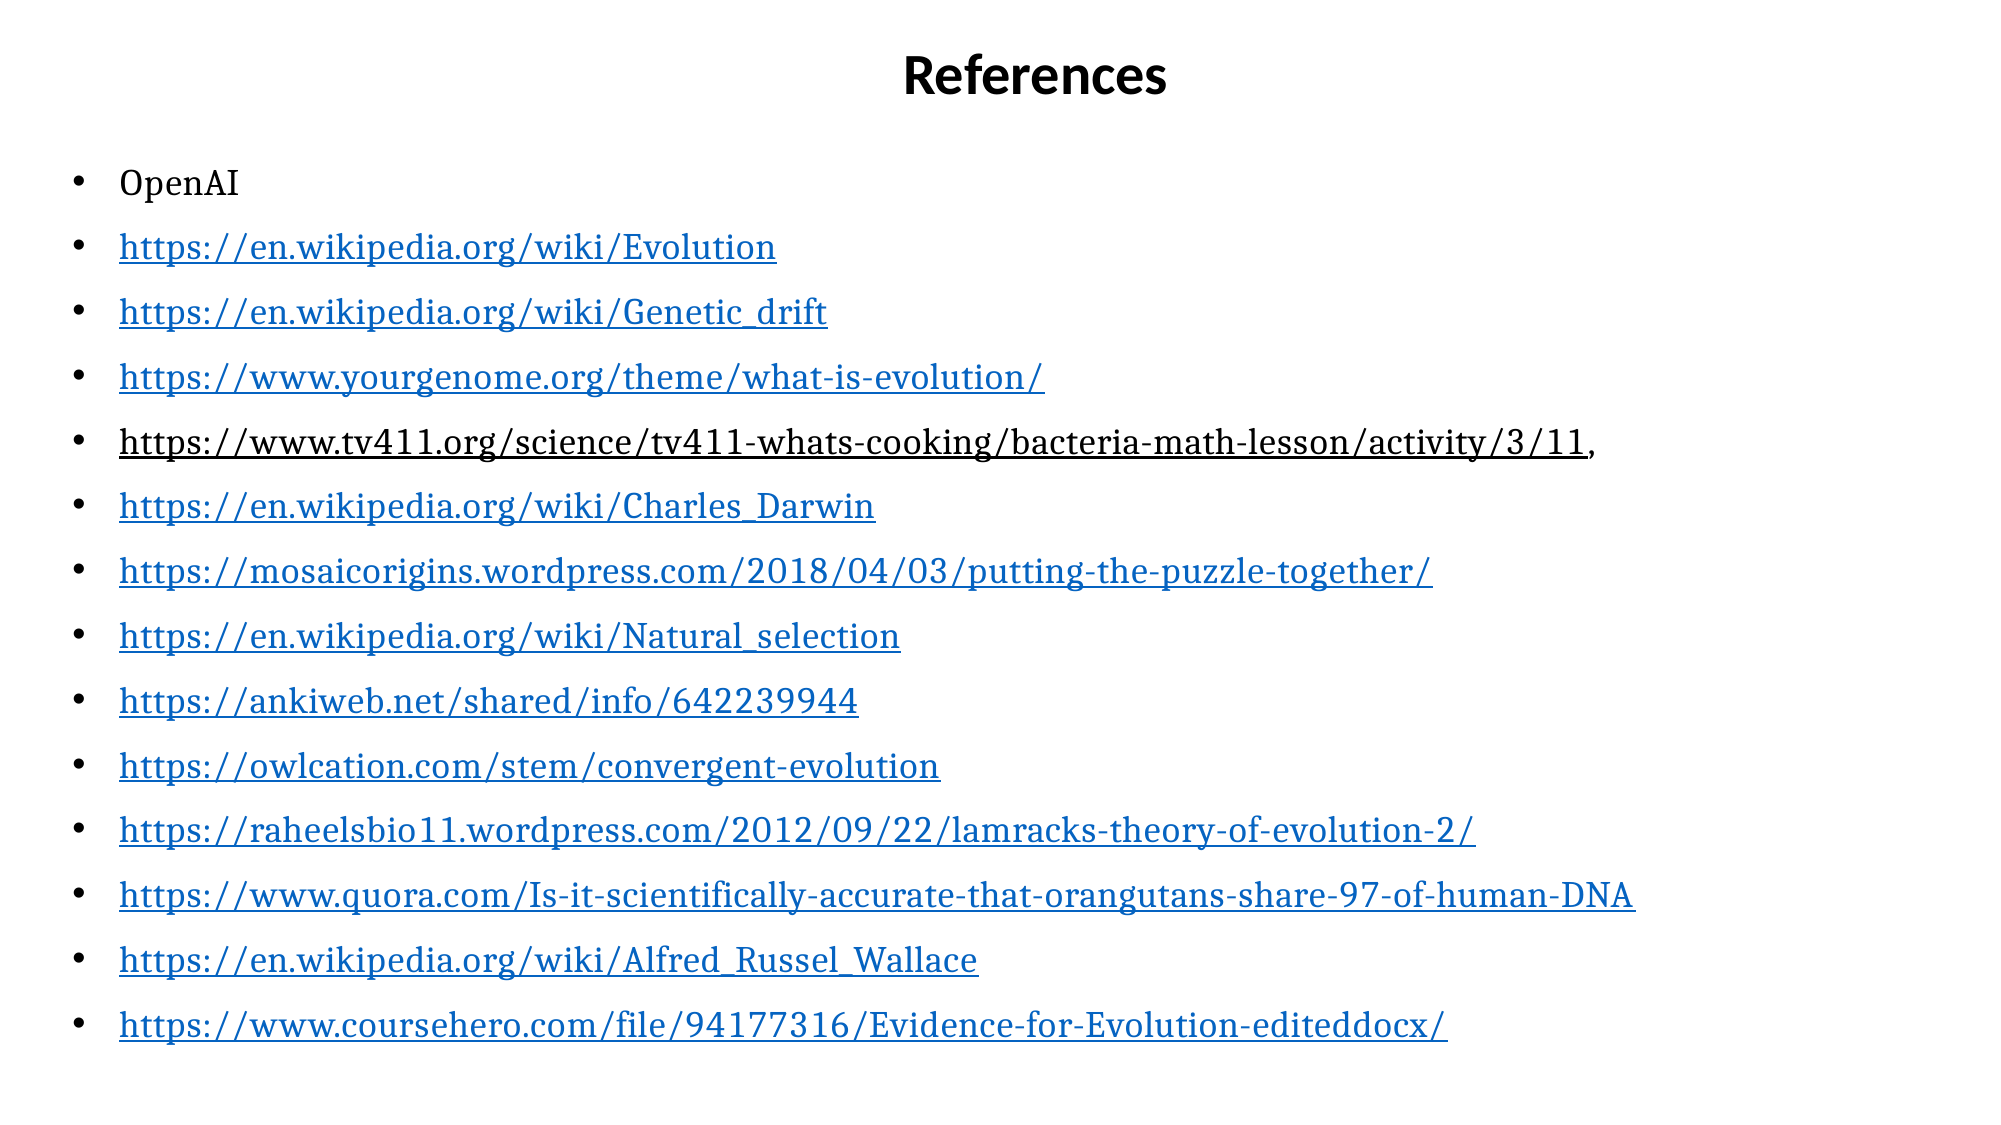

References
OpenAI
https://en.wikipedia.org/wiki/Evolution
https://en.wikipedia.org/wiki/Genetic_drift
https://www.yourgenome.org/theme/what-is-evolution/
https://www.tv411.org/science/tv411-whats-cooking/bacteria-math-lesson/activity/3/11,
https://en.wikipedia.org/wiki/Charles_Darwin
https://mosaicorigins.wordpress.com/2018/04/03/putting-the-puzzle-together/
https://en.wikipedia.org/wiki/Natural_selection
https://ankiweb.net/shared/info/642239944
https://owlcation.com/stem/convergent-evolution
https://raheelsbio11.wordpress.com/2012/09/22/lamracks-theory-of-evolution-2/
https://www.quora.com/Is-it-scientifically-accurate-that-orangutans-share-97-of-human-DNA
https://en.wikipedia.org/wiki/Alfred_Russel_Wallace
https://www.coursehero.com/file/94177316/Evidence-for-Evolution-editeddocx/